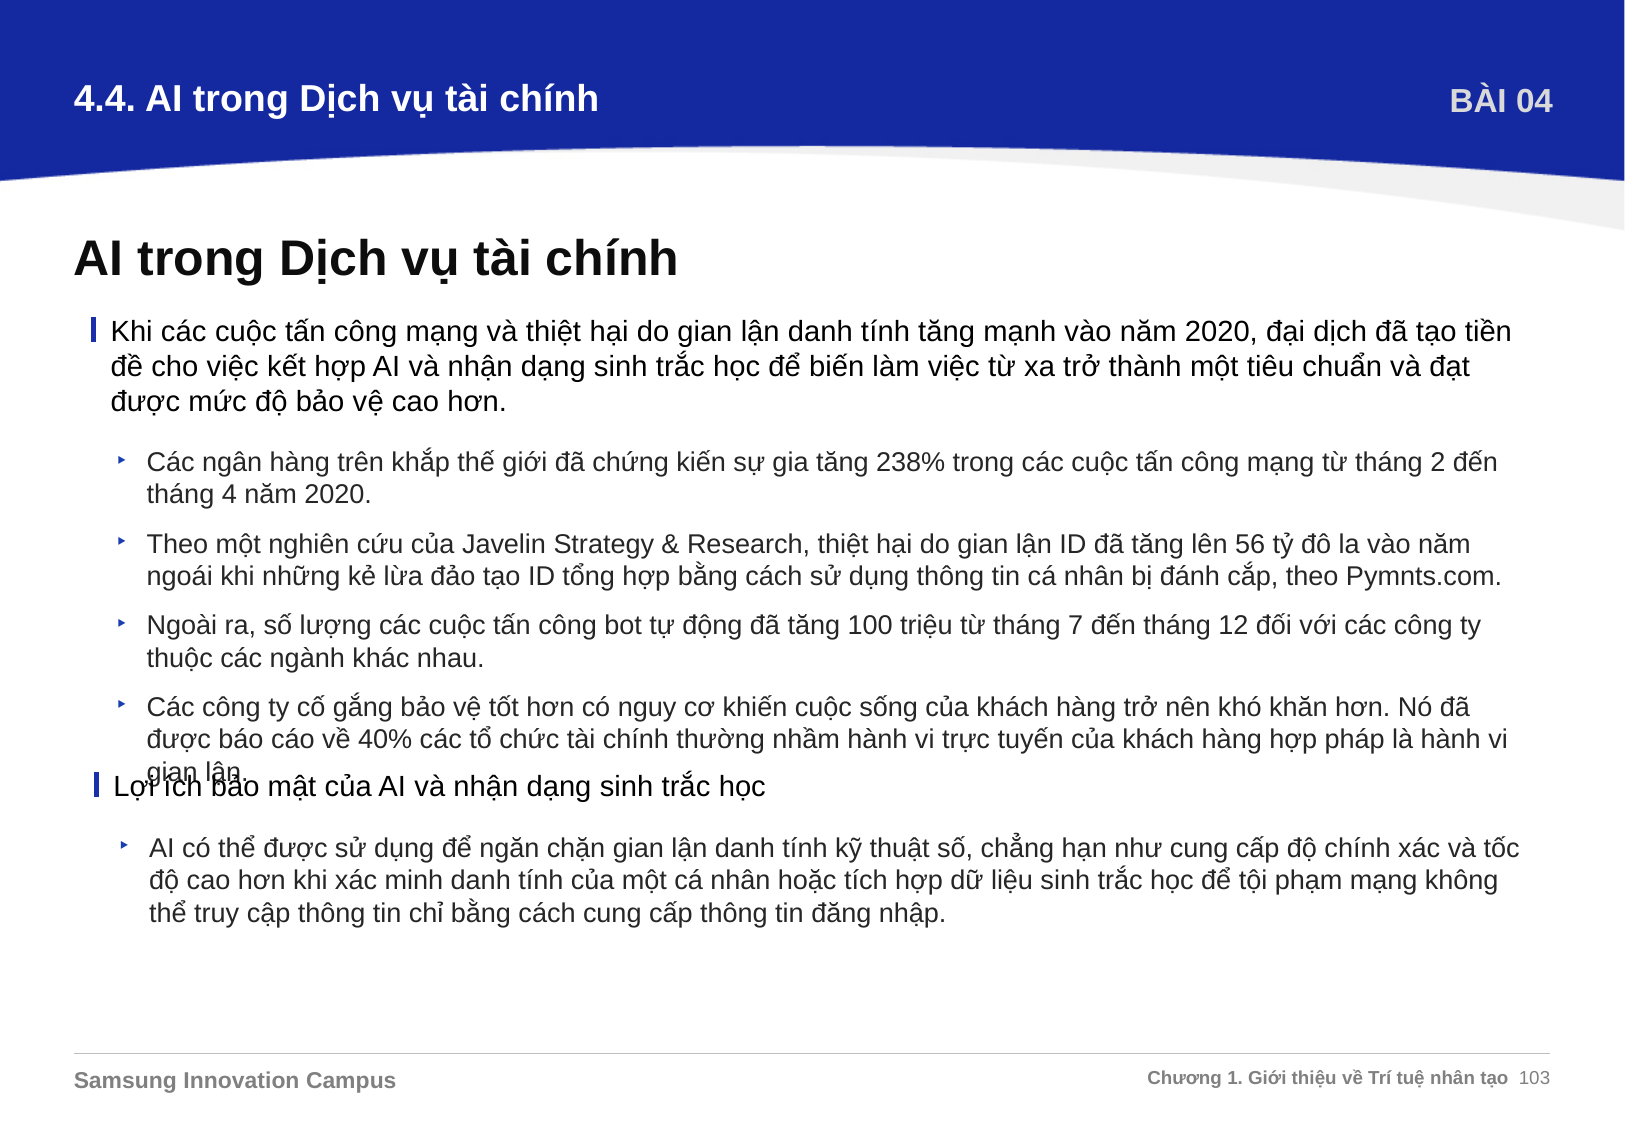

4.4. AI trong Dịch vụ tài chính
BÀI 04
AI trong Dịch vụ tài chính
Khi các cuộc tấn công mạng và thiệt hại do gian lận danh tính tăng mạnh vào năm 2020, đại dịch đã tạo tiền đề cho việc kết hợp AI và nhận dạng sinh trắc học để biến làm việc từ xa trở thành một tiêu chuẩn và đạt được mức độ bảo vệ cao hơn.
Các ngân hàng trên khắp thế giới đã chứng kiến sự gia tăng 238% trong các cuộc tấn công mạng từ tháng 2 đến tháng 4 năm 2020.
Theo một nghiên cứu của Javelin Strategy & Research, thiệt hại do gian lận ID đã tăng lên 56 tỷ đô la vào năm ngoái khi những kẻ lừa đảo tạo ID tổng hợp bằng cách sử dụng thông tin cá nhân bị đánh cắp, theo Pymnts.com.
Ngoài ra, số lượng các cuộc tấn công bot tự động đã tăng 100 triệu từ tháng 7 đến tháng 12 đối với các công ty thuộc các ngành khác nhau.
Các công ty cố gắng bảo vệ tốt hơn có nguy cơ khiến cuộc sống của khách hàng trở nên khó khăn hơn. Nó đã được báo cáo về 40% các tổ chức tài chính thường nhầm hành vi trực tuyến của khách hàng hợp pháp là hành vi gian lận.
Lợi ích bảo mật của AI và nhận dạng sinh trắc học
AI có thể được sử dụng để ngăn chặn gian lận danh tính kỹ thuật số, chẳng hạn như cung cấp độ chính xác và tốc độ cao hơn khi xác minh danh tính của một cá nhân hoặc tích hợp dữ liệu sinh trắc học để tội phạm mạng không thể truy cập thông tin chỉ bằng cách cung cấp thông tin đăng nhập.